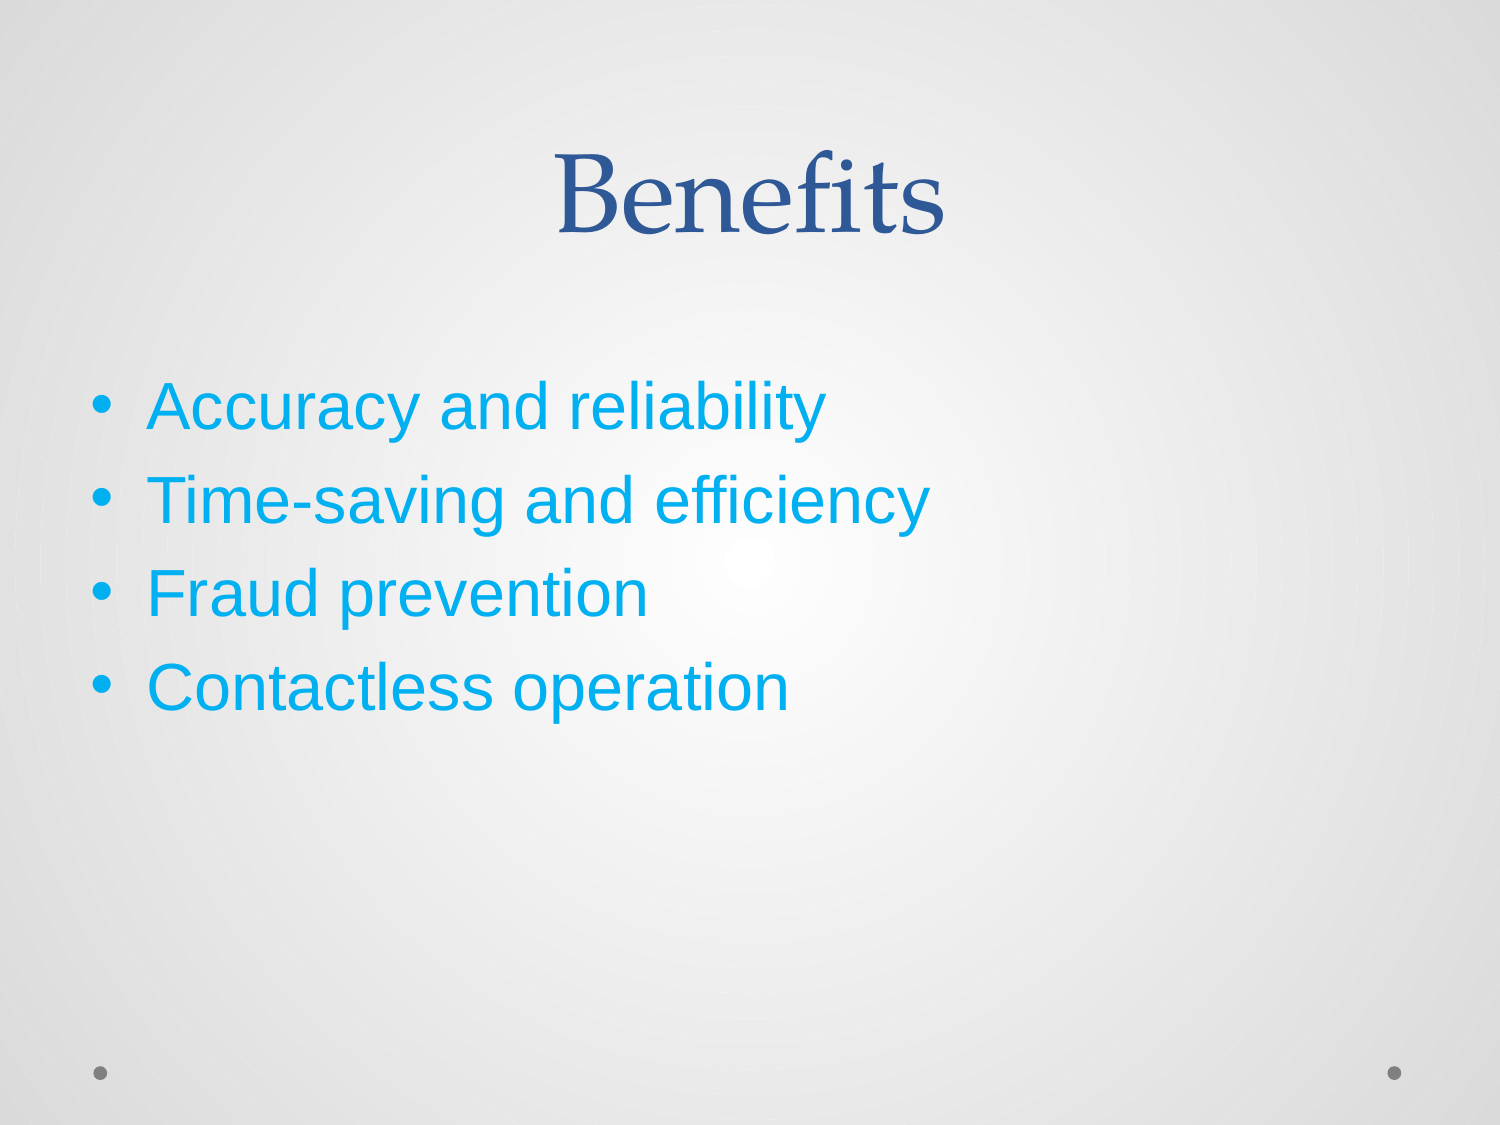

# Benefits

Accuracy and reliability
Time-saving and efficiency
Fraud prevention
Contactless operation